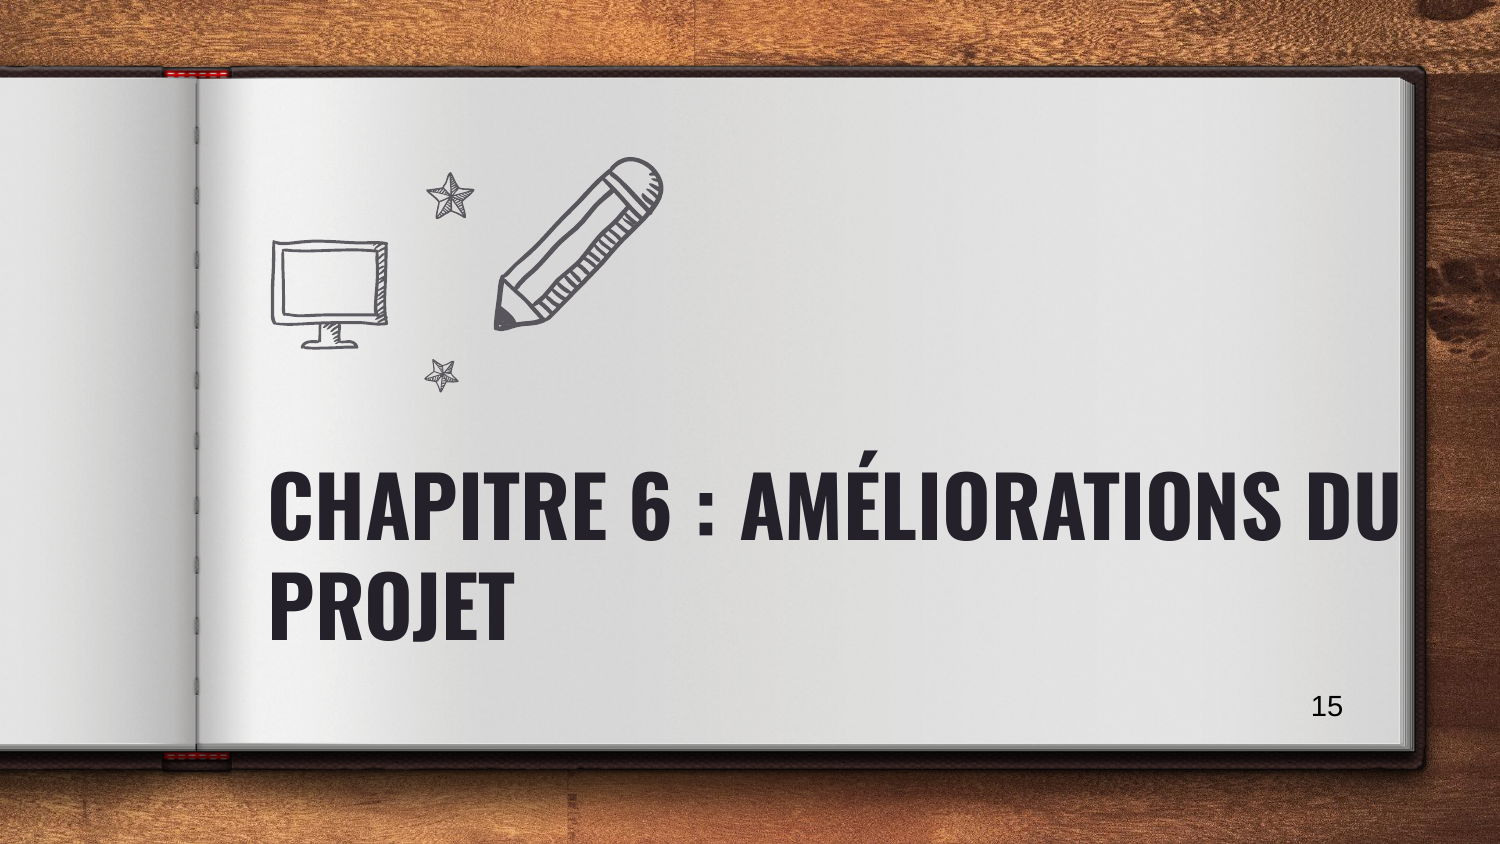

CHAPITRE 6 : AMÉLIORATIONS DU PROJET
15